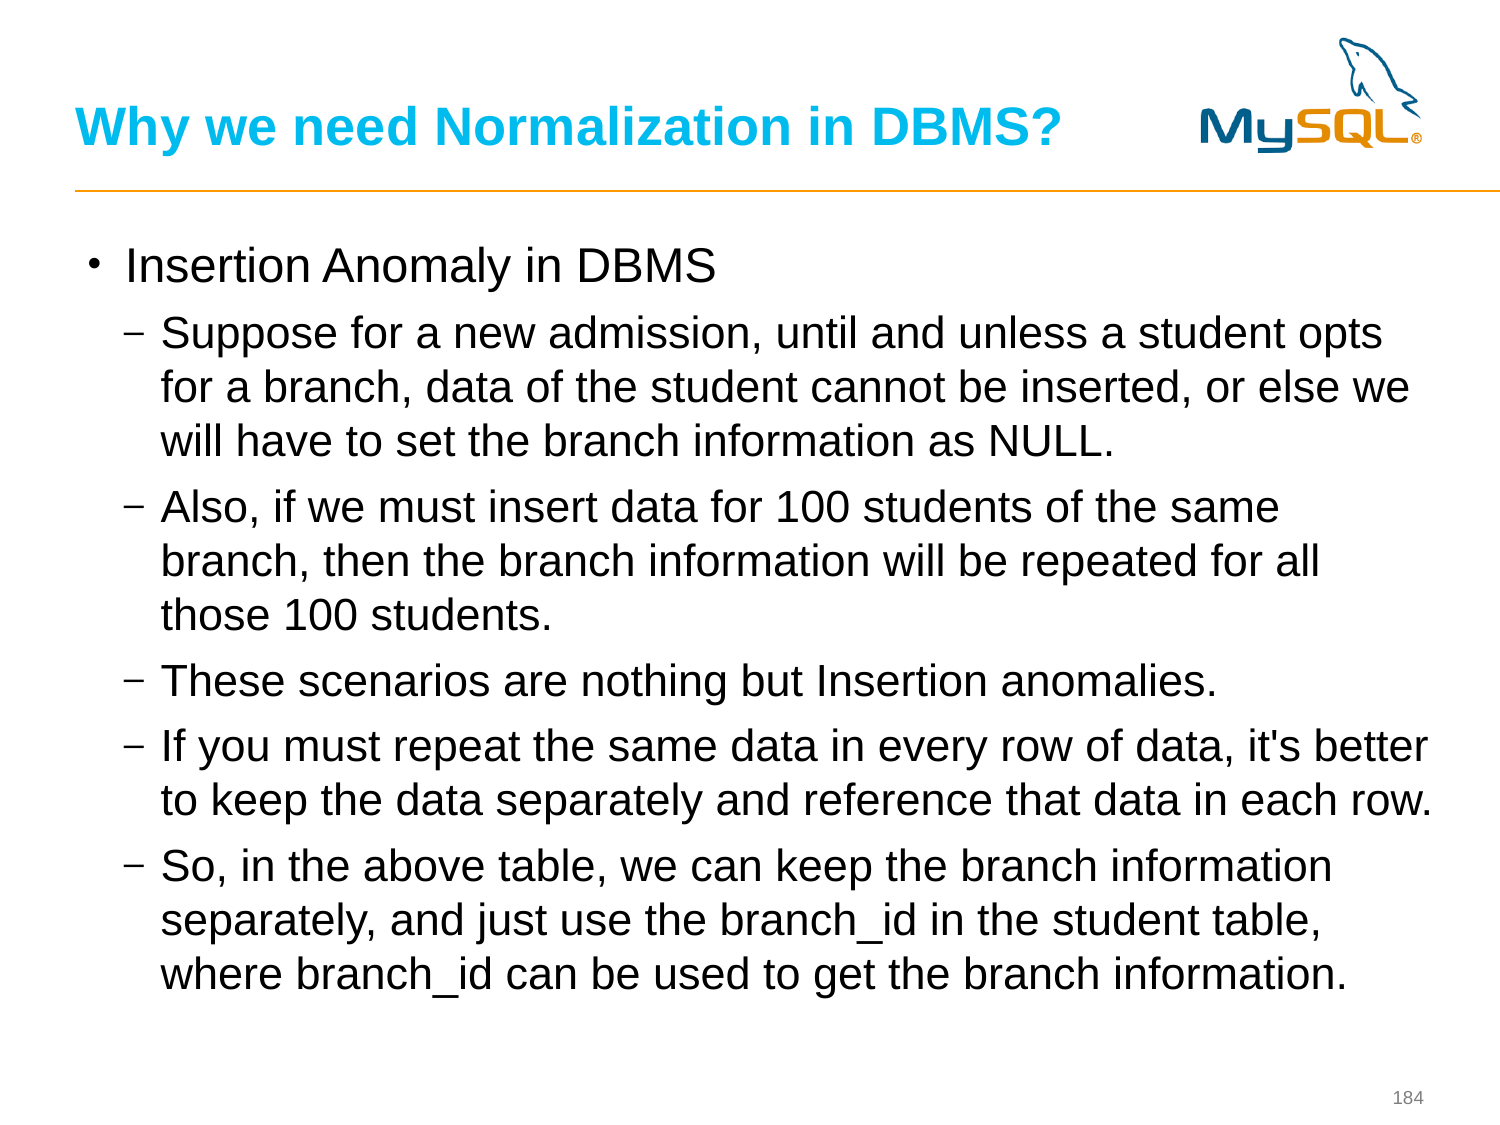

# Why we need Normalization in DBMS?
Insertion Anomaly in DBMS
Suppose for a new admission, until and unless a student opts for a branch, data of the student cannot be inserted, or else we will have to set the branch information as NULL.
Also, if we must insert data for 100 students of the same branch, then the branch information will be repeated for all those 100 students.
These scenarios are nothing but Insertion anomalies.
If you must repeat the same data in every row of data, it's better to keep the data separately and reference that data in each row.
So, in the above table, we can keep the branch information separately, and just use the branch_id in the student table, where branch_id can be used to get the branch information.